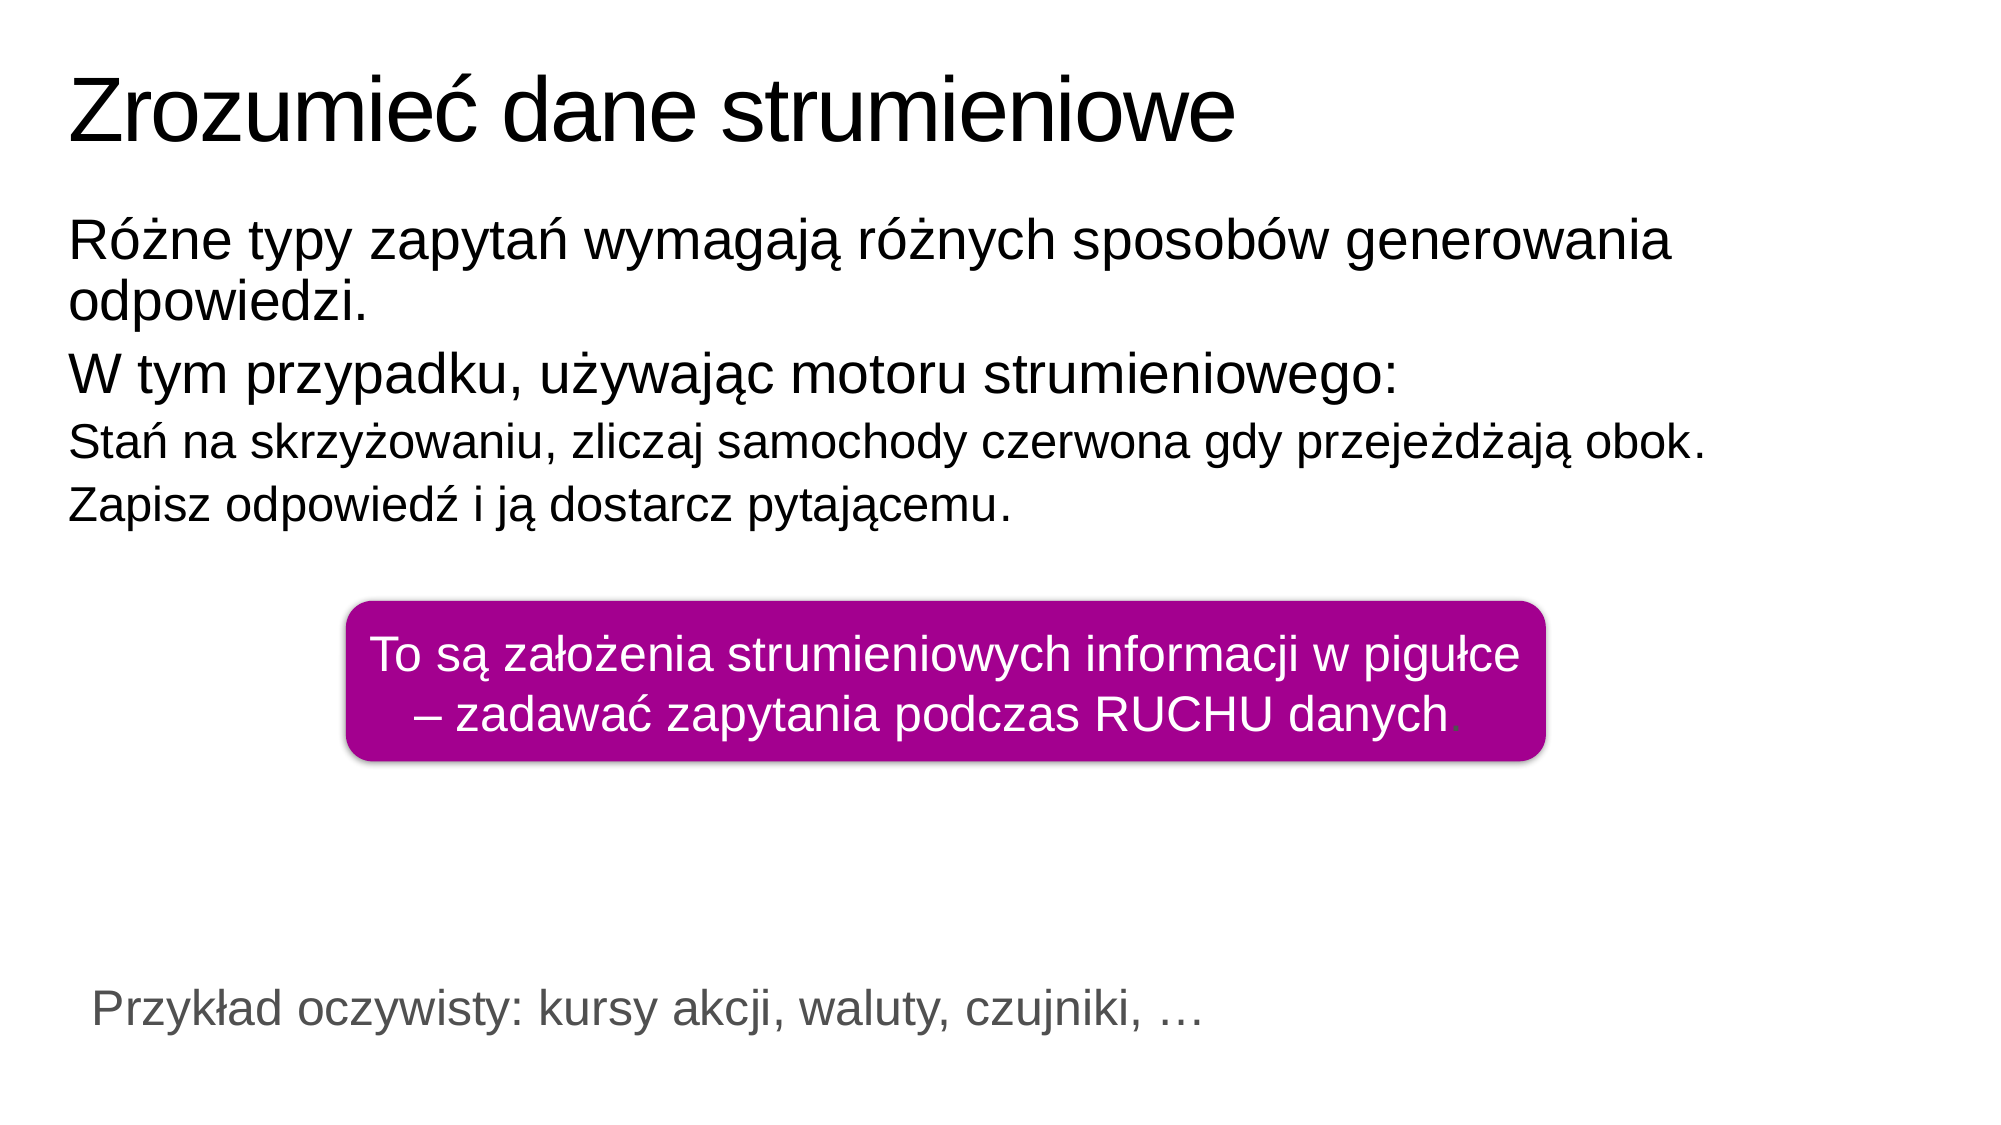

# Zrozumieć dane strumieniowe
Różne typy zapytań wymagają różnych sposobów generowania odpowiedzi.
W tym przypadku, używając motoru strumieniowego:
Stań na skrzyżowaniu, zliczaj samochody czerwona gdy przejeżdżają obok.
Zapisz odpowiedź i ją dostarcz pytającemu.

To są założenia strumieniowych informacji w pigułce – zadawać zapytania podczas RUCHU danych.
Przykład oczywisty: kursy akcji, waluty, czujniki, …